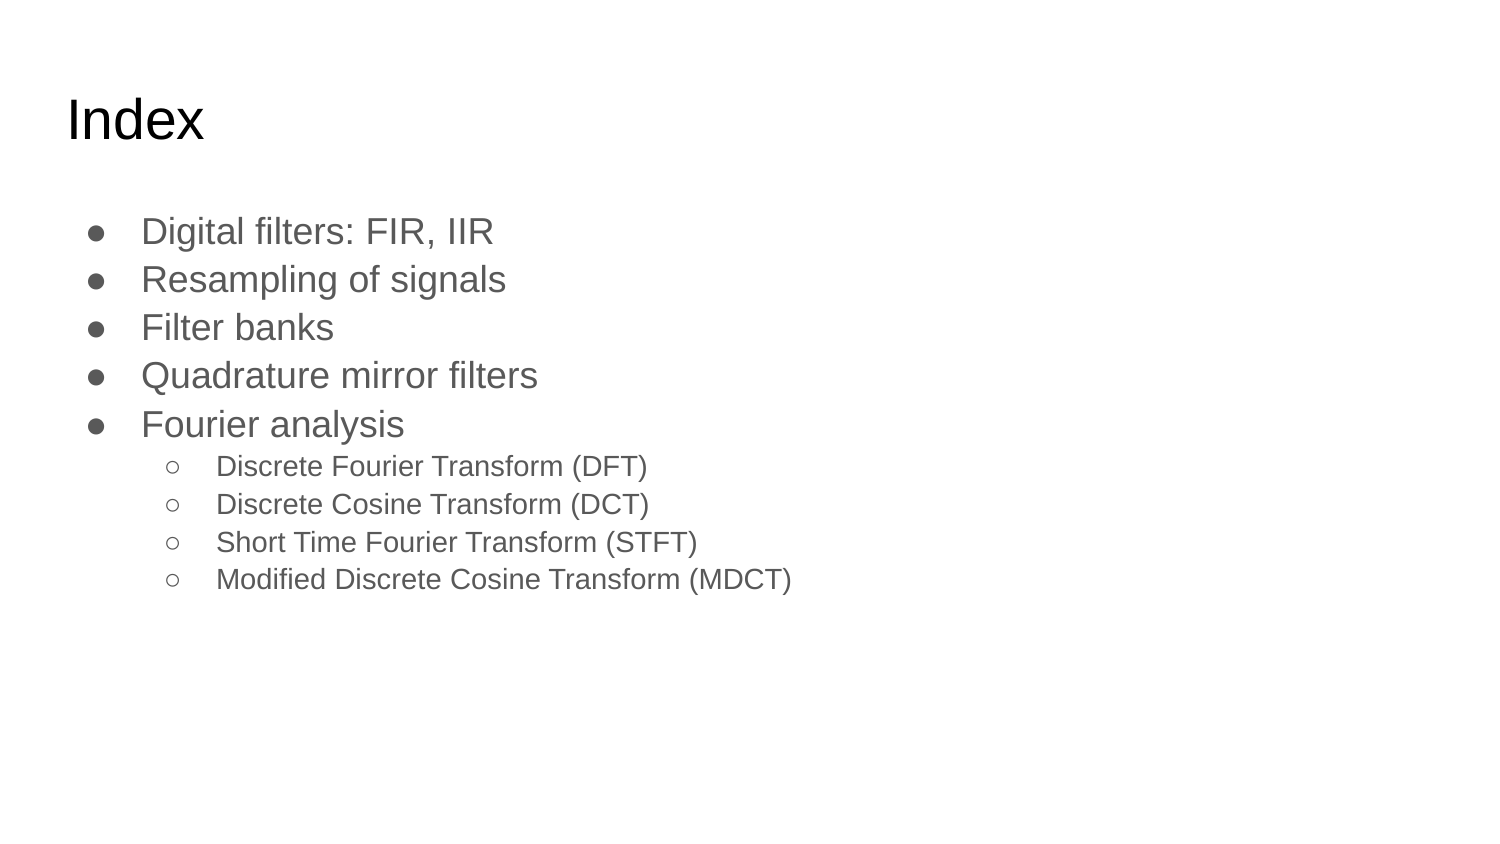

# Index
Digital filters: FIR, IIR
Resampling of signals
Filter banks
Quadrature mirror filters
Fourier analysis
Discrete Fourier Transform (DFT)
Discrete Cosine Transform (DCT)
Short Time Fourier Transform (STFT)
Modified Discrete Cosine Transform (MDCT)